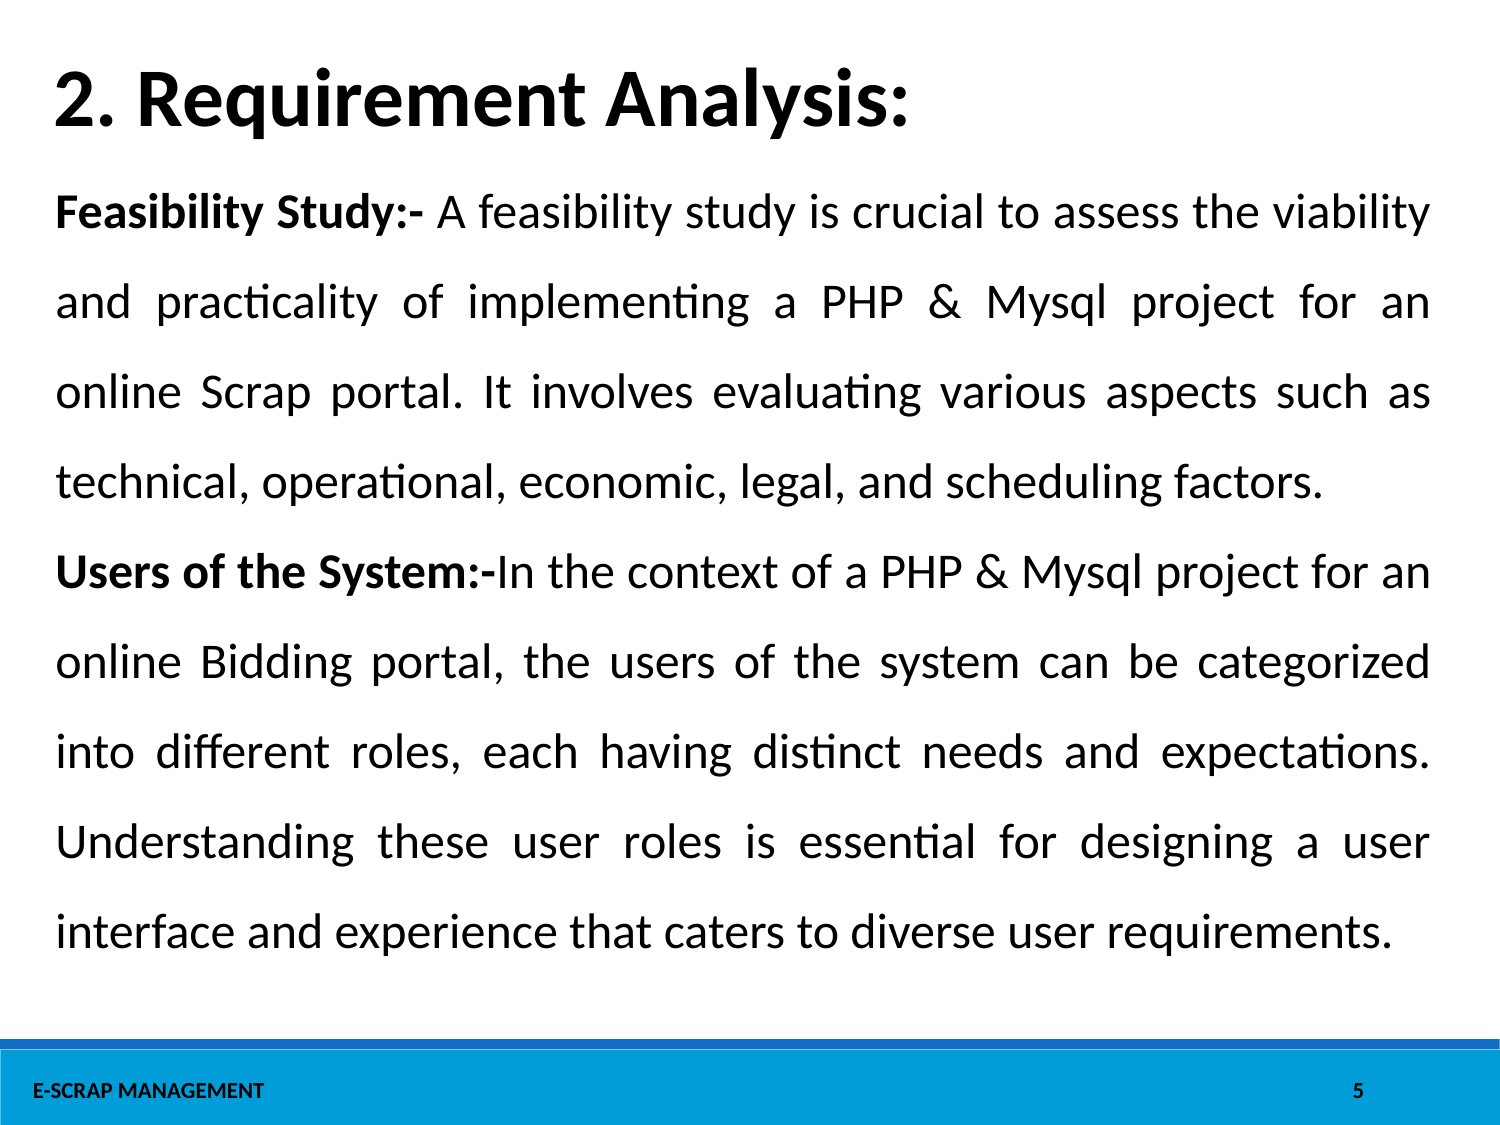

2. Requirement Analysis:
Feasibility Study:- A feasibility study is crucial to assess the viability and practicality of implementing a PHP & Mysql project for an online Scrap portal. It involves evaluating various aspects such as technical, operational, economic, legal, and scheduling factors.
Users of the System:-In the context of a PHP & Mysql project for an online Bidding portal, the users of the system can be categorized into different roles, each having distinct needs and expectations. Understanding these user roles is essential for designing a user interface and experience that caters to diverse user requirements.

5
E-SCRAP MANAGEMENT